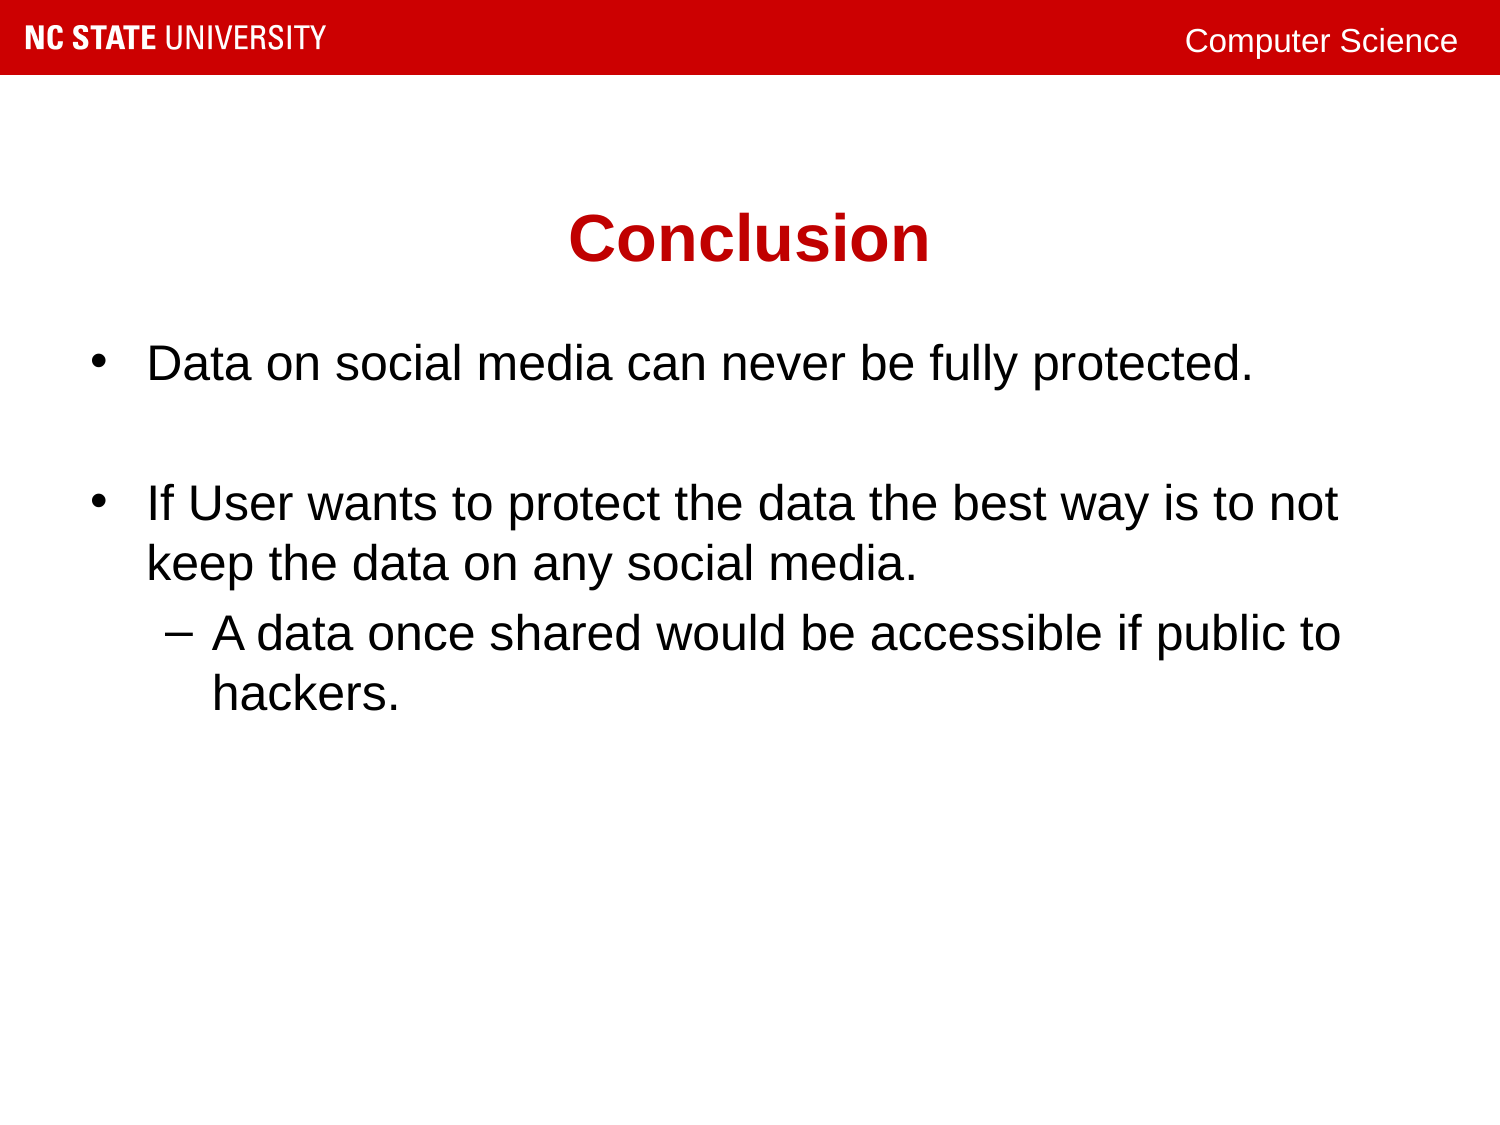

# Conclusion
Data on social media can never be fully protected.

If User wants to protect the data the best way is to not keep the data on any social media.
A data once shared would be accessible if public to hackers.